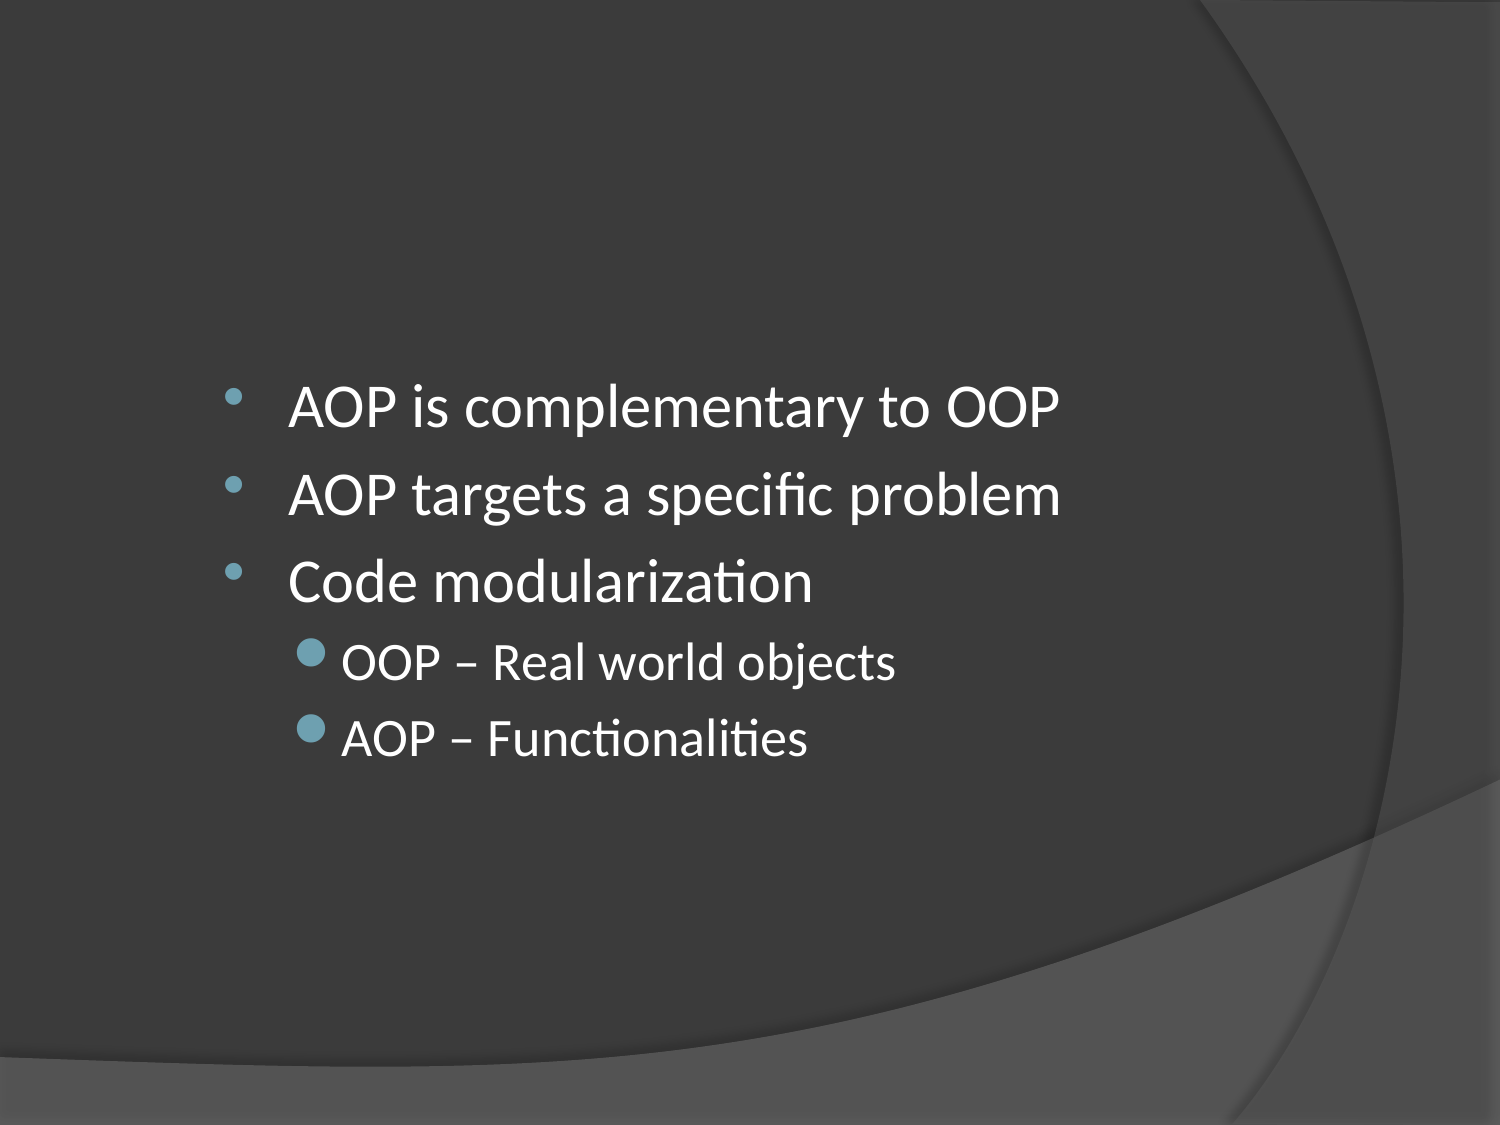

AOP is complementary to OOP
AOP targets a specific problem
Code modularization
OOP – Real world objects
AOP – Functionalities